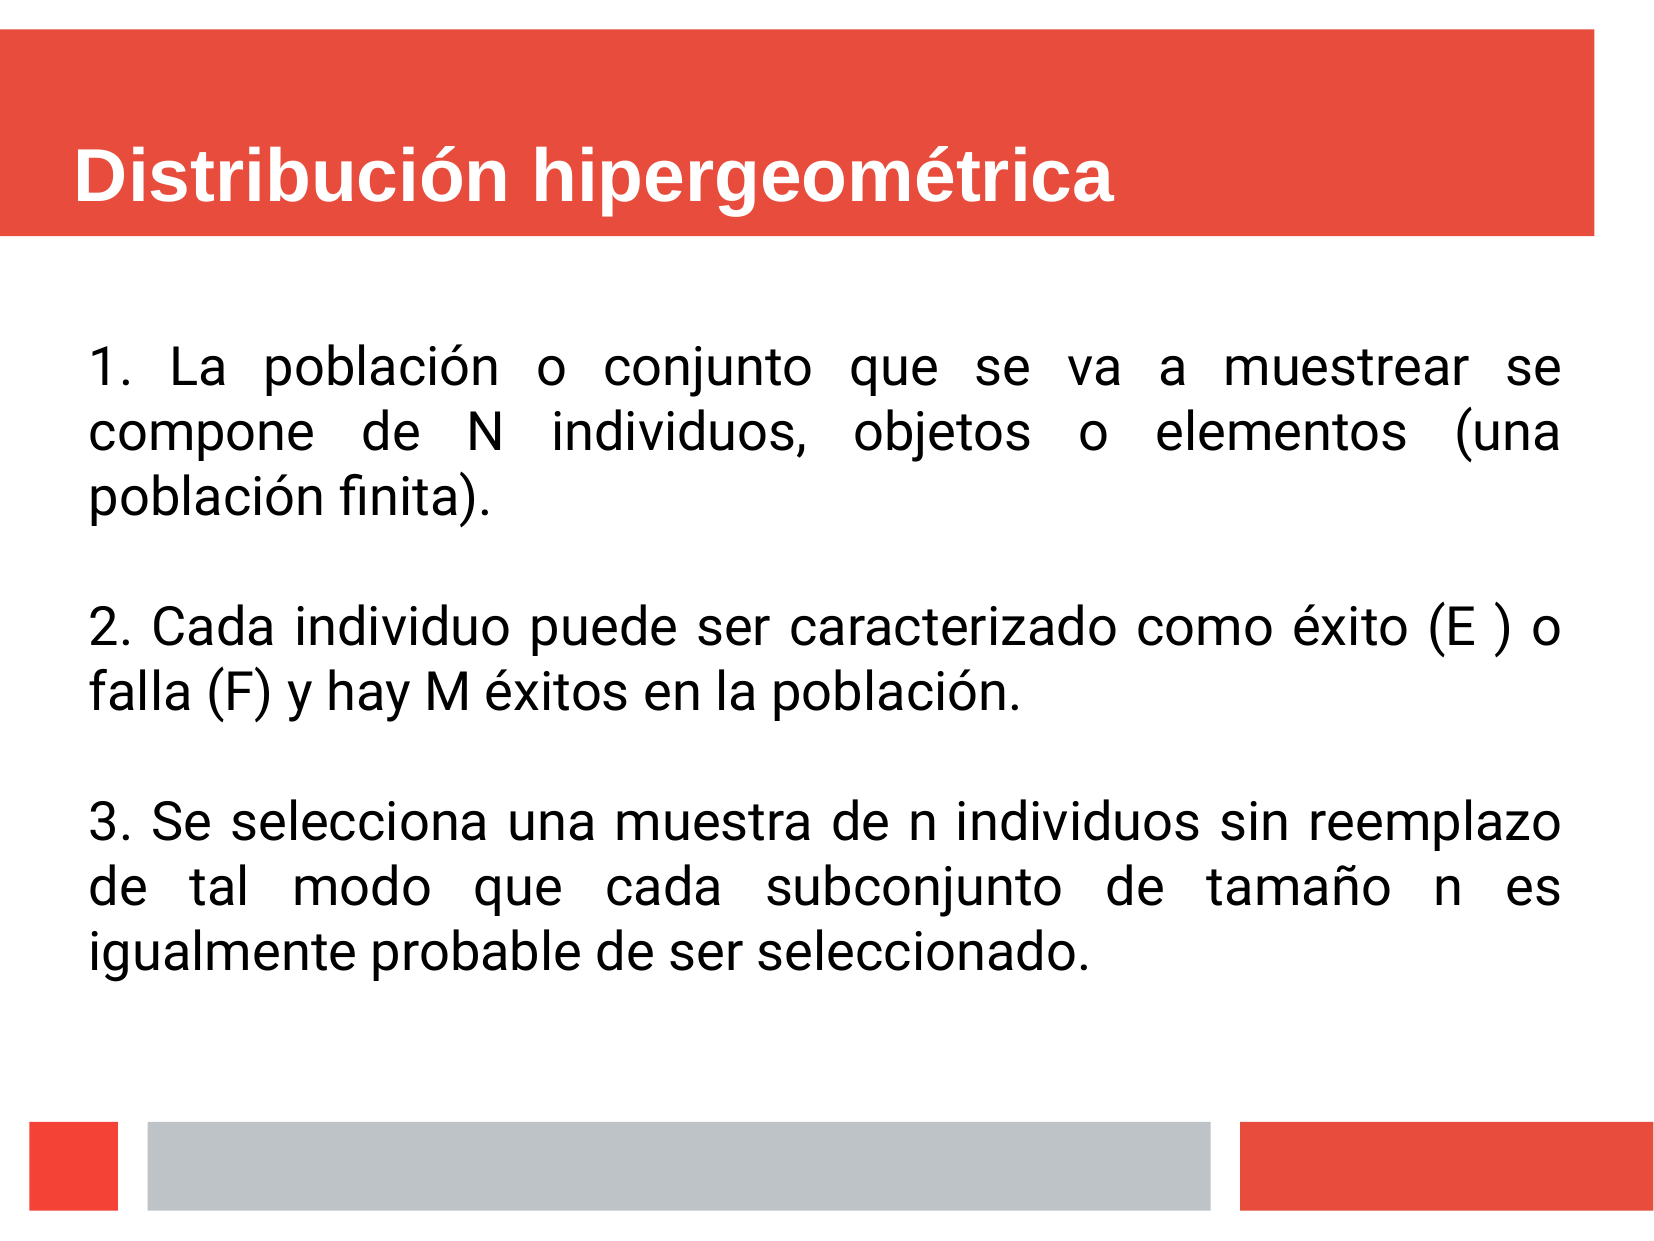

# Distribución hipergeométrica
1. La población o conjunto que se va a muestrear se compone de N individuos, objetos o elementos (una población finita).

2. Cada individuo puede ser caracterizado como éxito (E ) o falla (F) y hay M éxitos en la población.

3. Se selecciona una muestra de n individuos sin reemplazo de tal modo que cada subconjunto de tamaño n es igualmente probable de ser seleccionado.